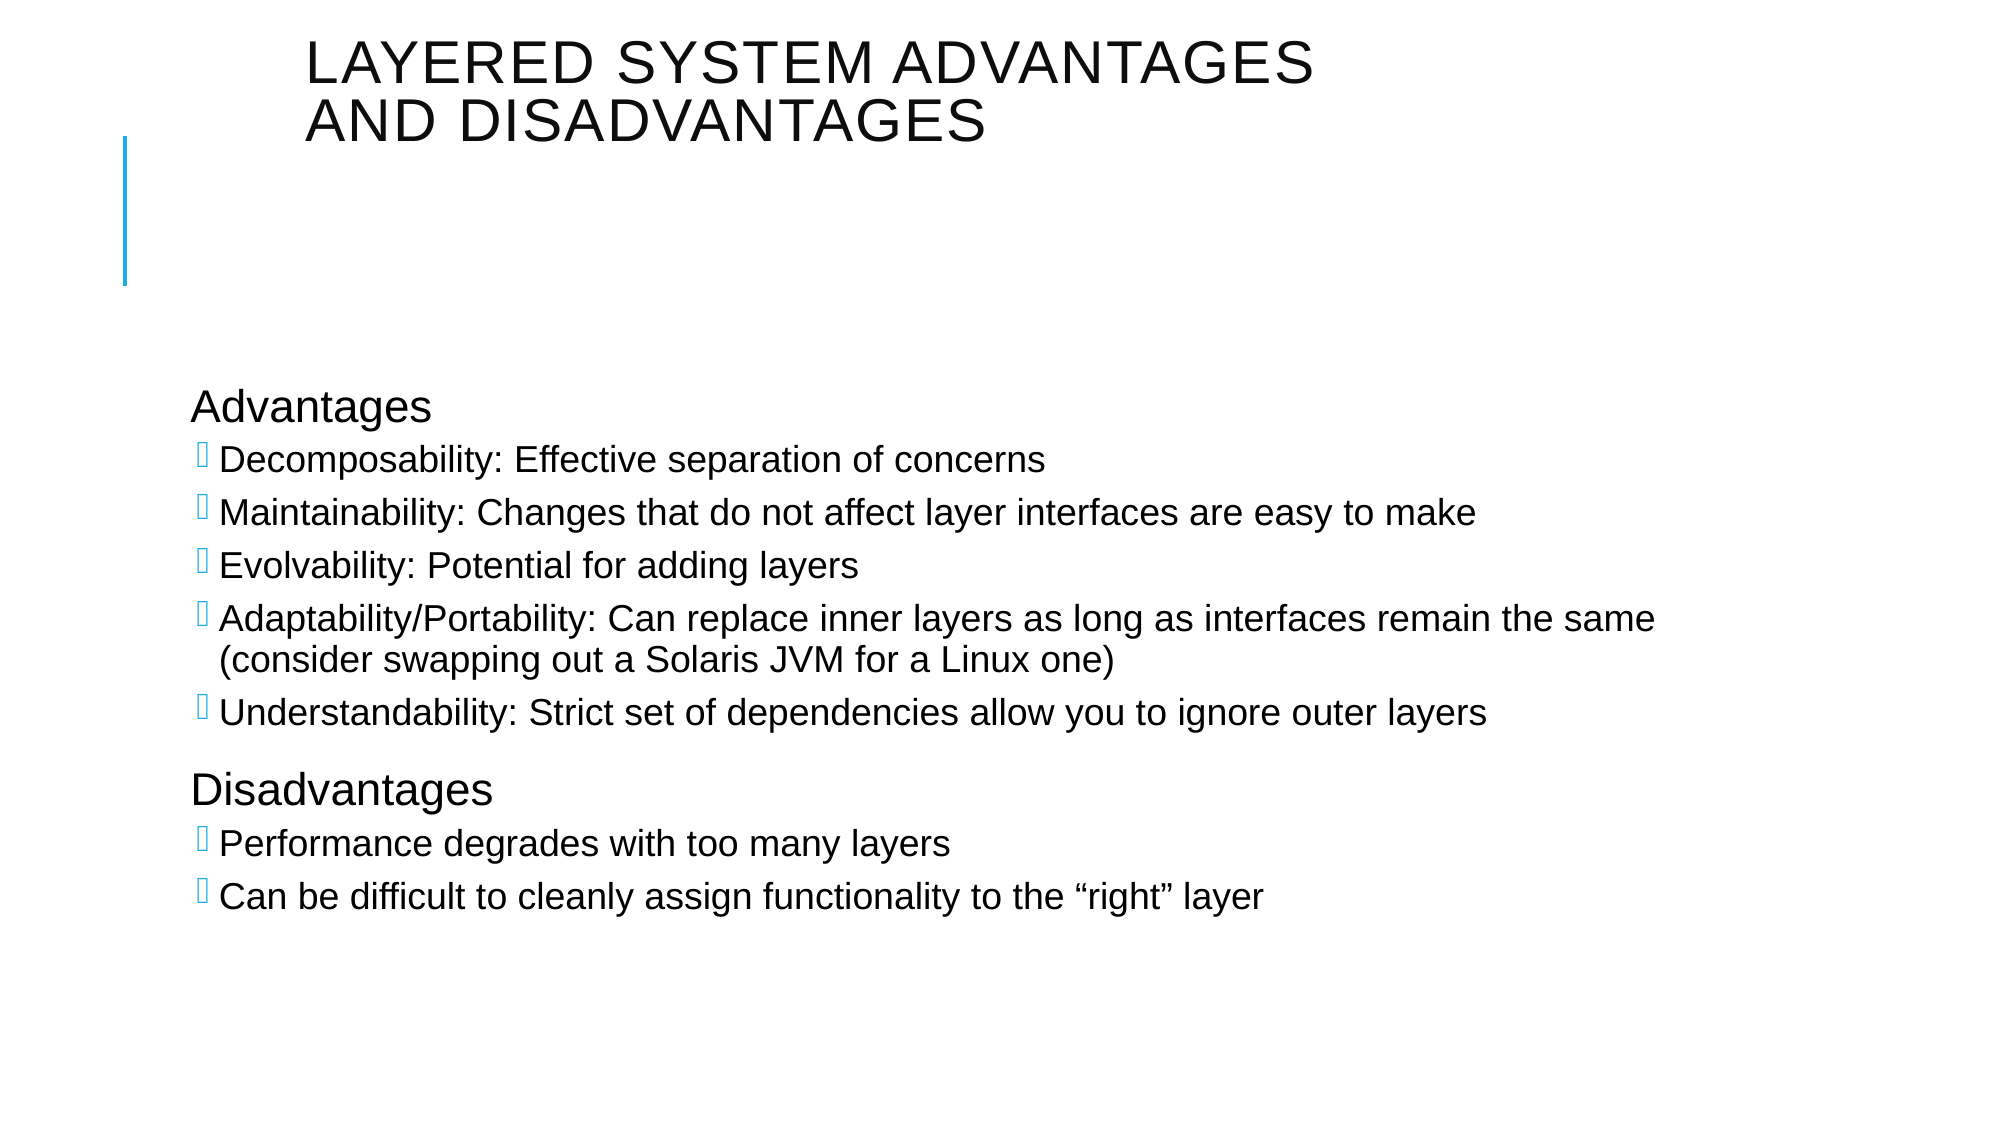

# Layered System Advantages and Disadvantages
Advantages
Decomposability: Effective separation of concerns
Maintainability: Changes that do not affect layer interfaces are easy to make
Evolvability: Potential for adding layers
Adaptability/Portability: Can replace inner layers as long as interfaces remain the same (consider swapping out a Solaris JVM for a Linux one)
Understandability: Strict set of dependencies allow you to ignore outer layers
Disadvantages
Performance degrades with too many layers
Can be difficult to cleanly assign functionality to the “right” layer